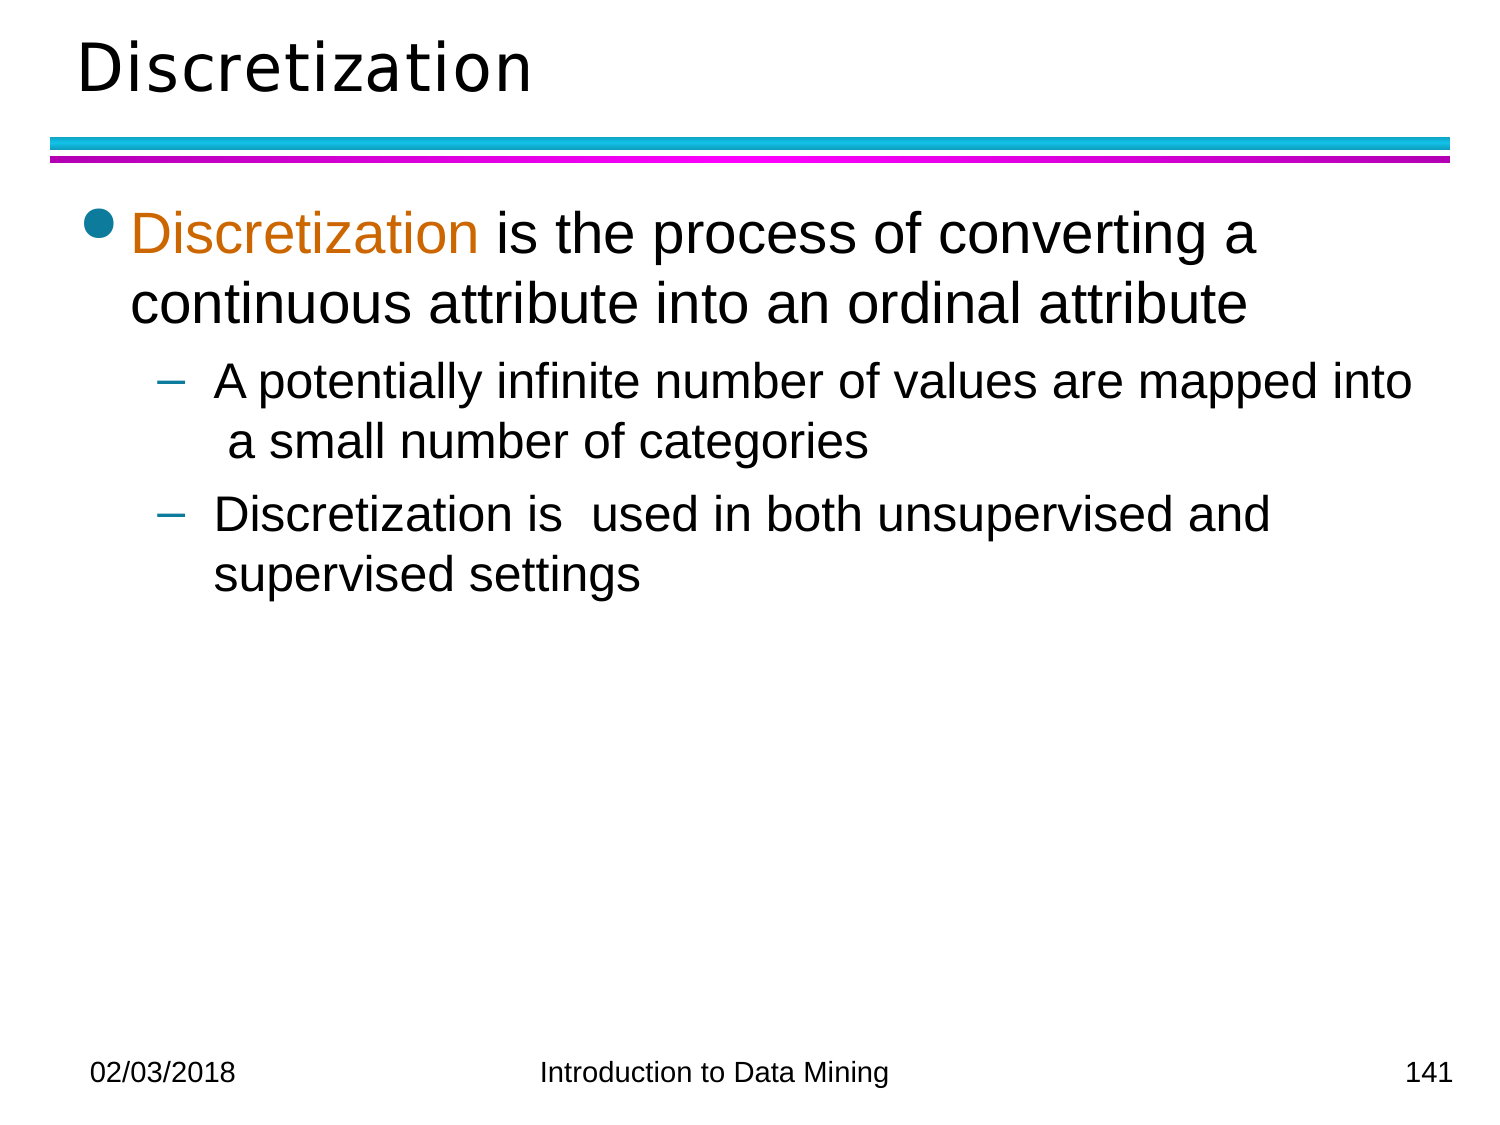

# Discretization
Discretization is the process of converting a continuous attribute into an ordinal attribute
A potentially infinite number of values are mapped into  a small number of categories
Discretization is  used in both unsupervised and supervised settings